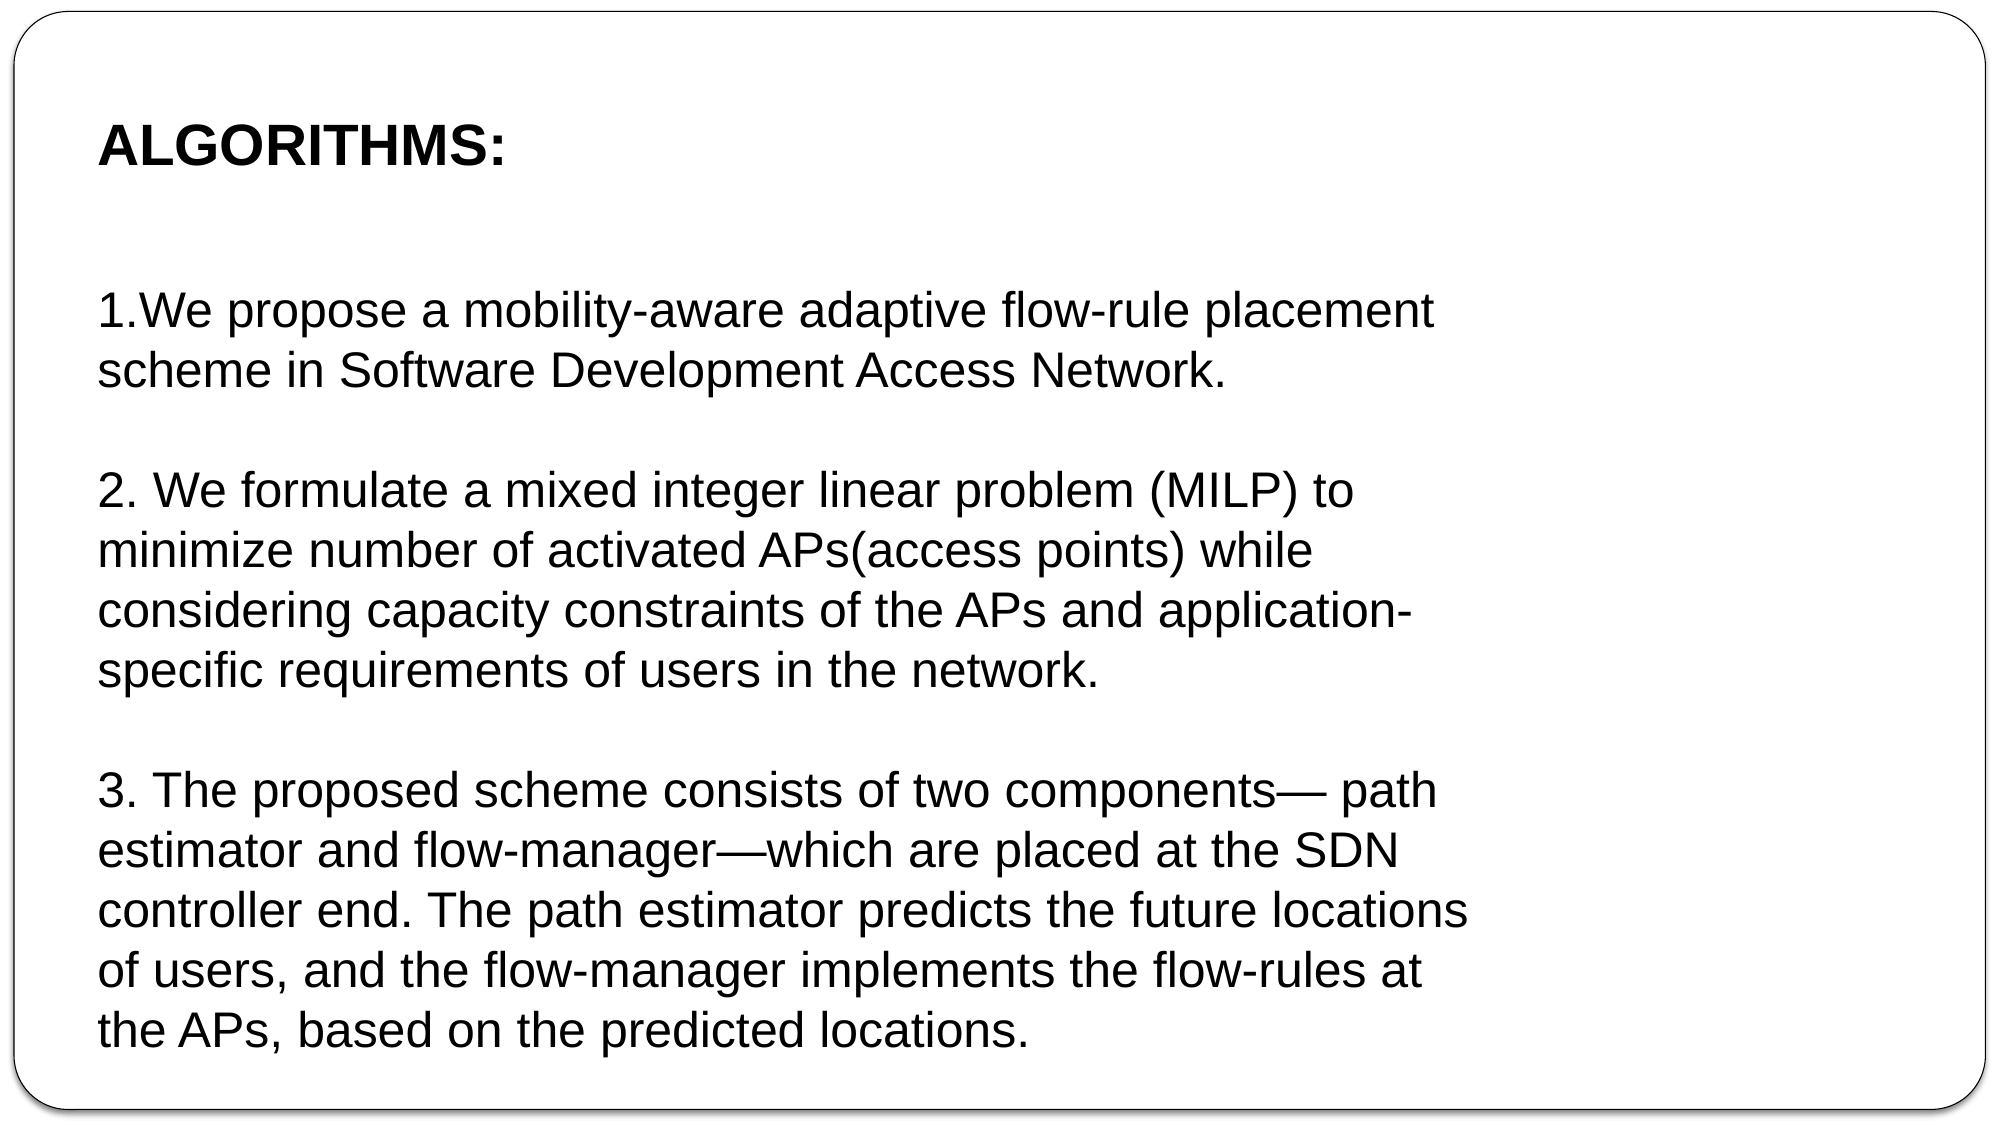

ALGORITHMS:

1.We propose a mobility-aware adaptive flow-rule placement scheme in Software Development Access Network.

2. We formulate a mixed integer linear problem (MILP) to minimize number of activated APs(access points) while considering capacity constraints of the APs and application-specific requirements of users in the network.

3. The proposed scheme consists of two components— path estimator and flow-manager—which are placed at the SDN controller end. The path estimator predicts the future locations of users, and the flow-manager implements the flow-rules at the APs, based on the predicted locations.